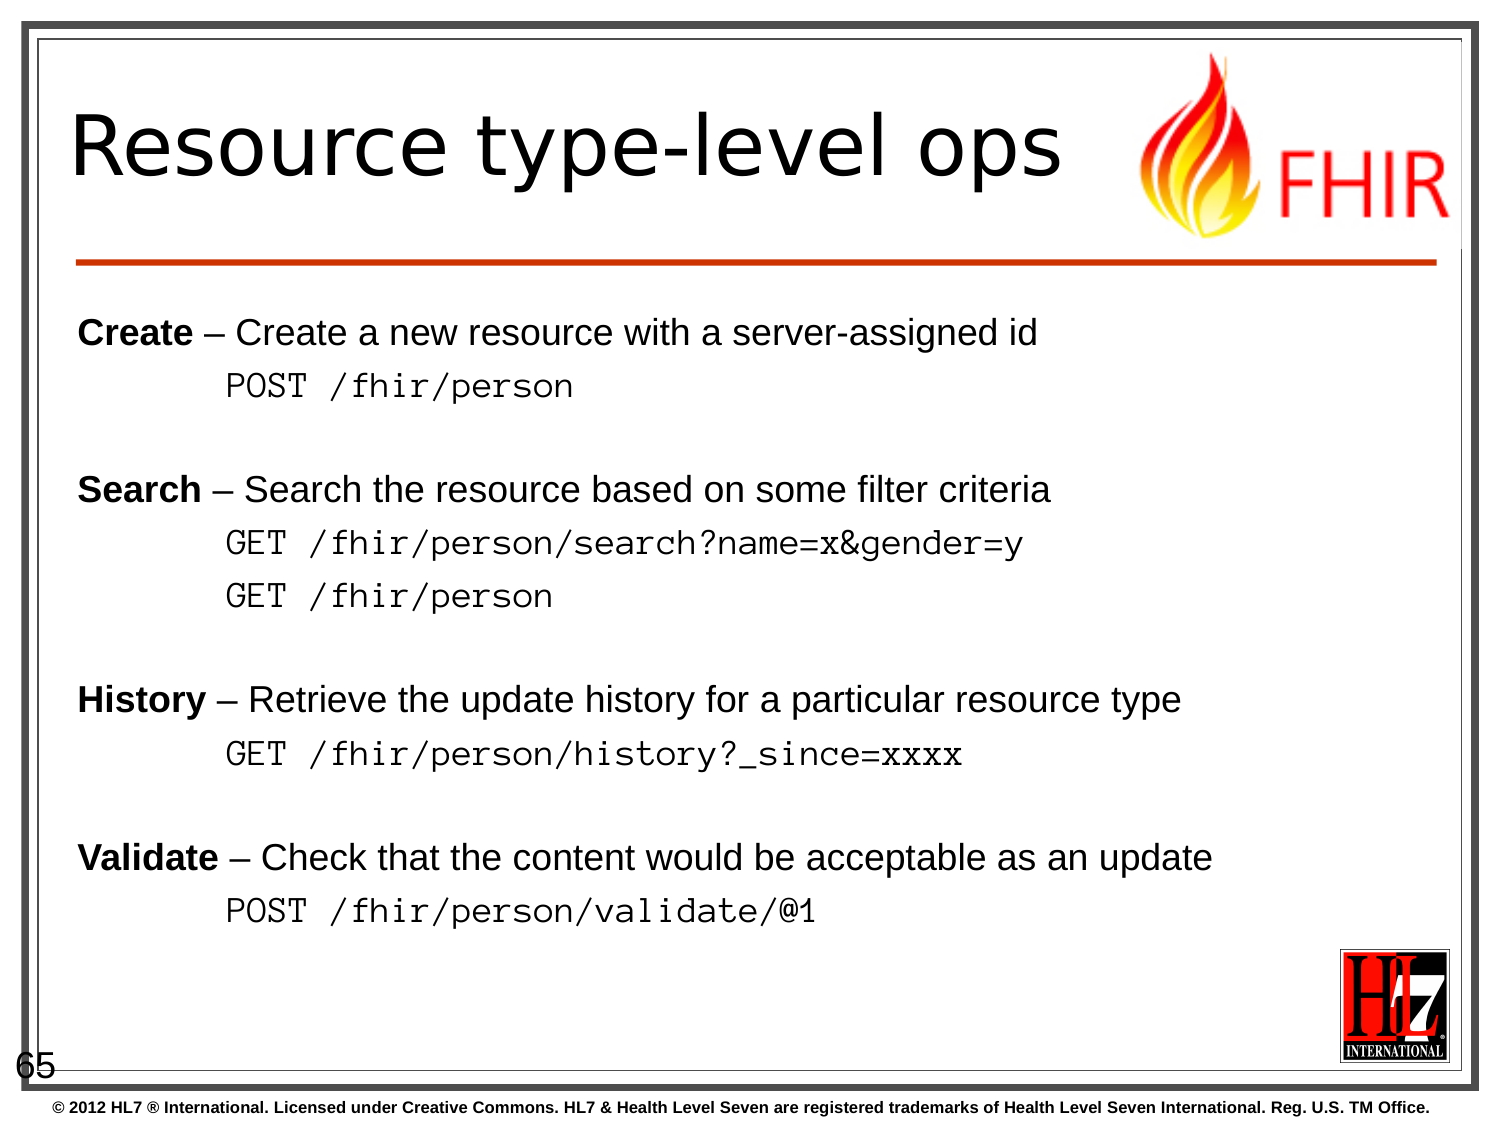

# Resource type-level ops
Create – Create a new resource with a server-assigned id
	POST /fhir/person

Search – Search the resource based on some filter criteria
	GET /fhir/person/search?name=x&gender=y
	GET /fhir/person

History – Retrieve the update history for a particular resource type
	GET /fhir/person/history?_since=xxxx

Validate – Check that the content would be acceptable as an update
	POST /fhir/person/validate/@1

65